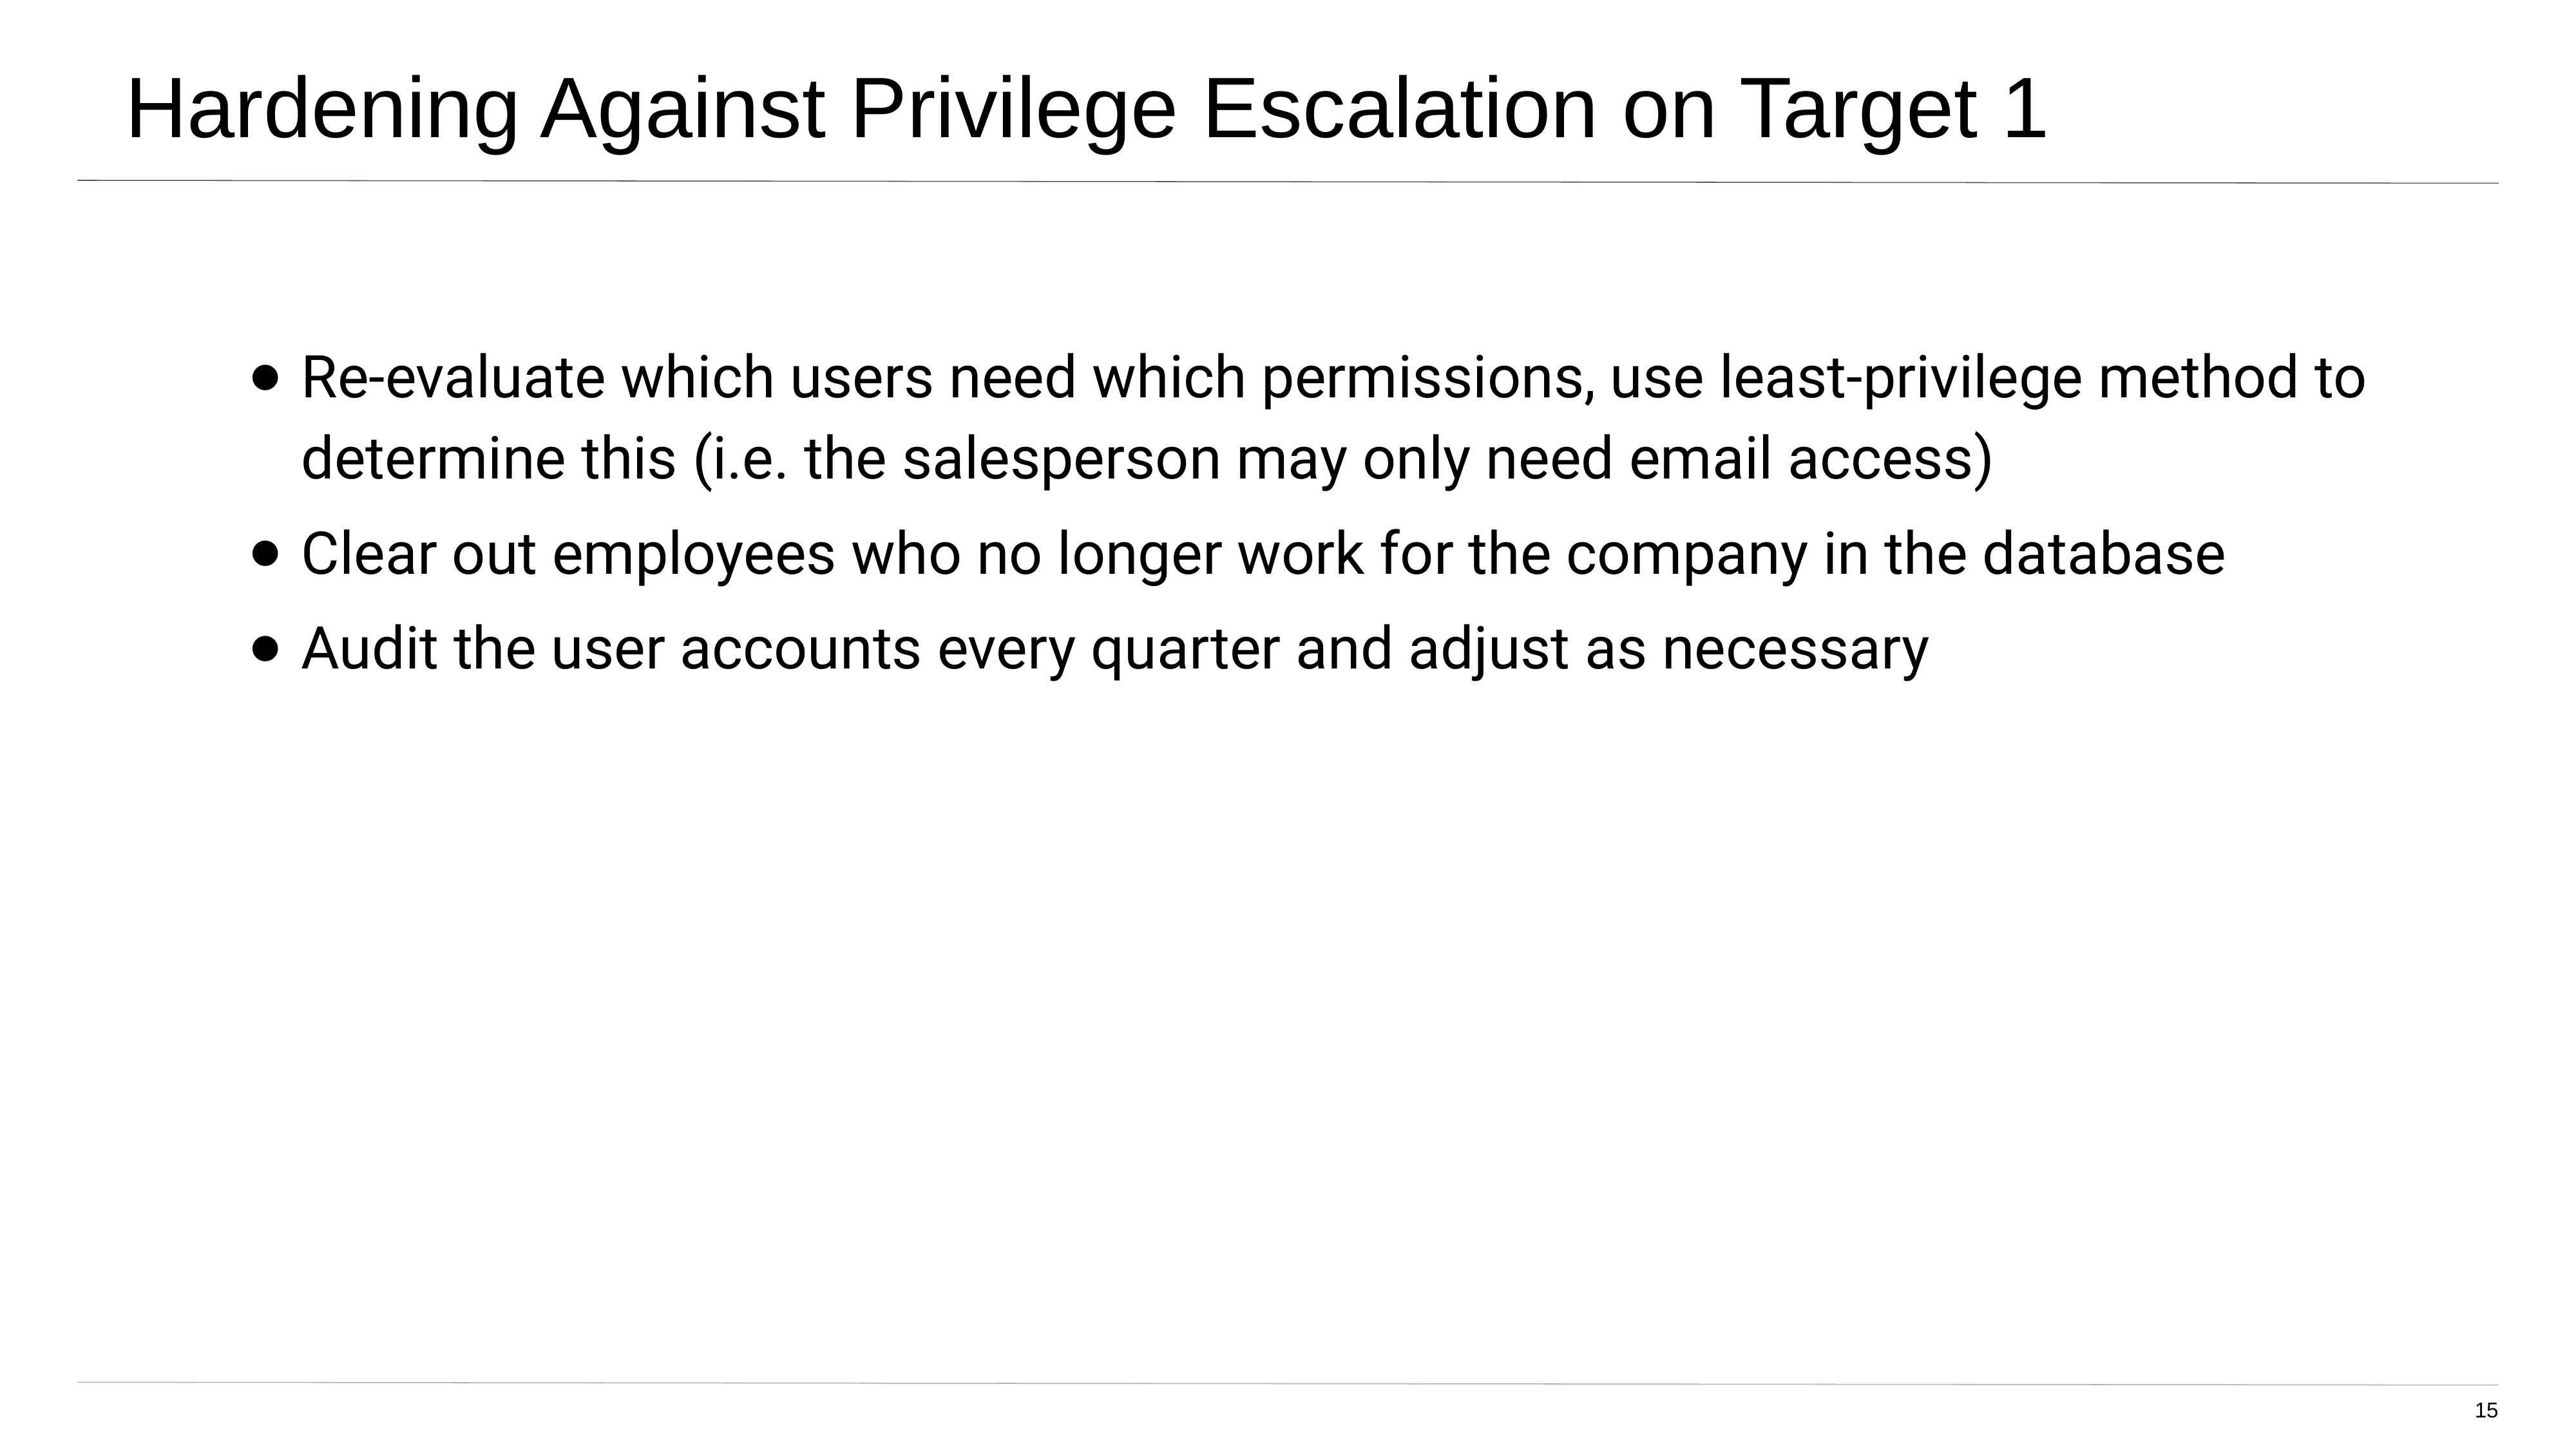

# Hardening Against Privilege Escalation on Target 1

Re-evaluate which users need which permissions, use least-privilege method to determine this (i.e. the salesperson may only need email access)
Clear out employees who no longer work for the company in the database
Audit the user accounts every quarter and adjust as necessary

15